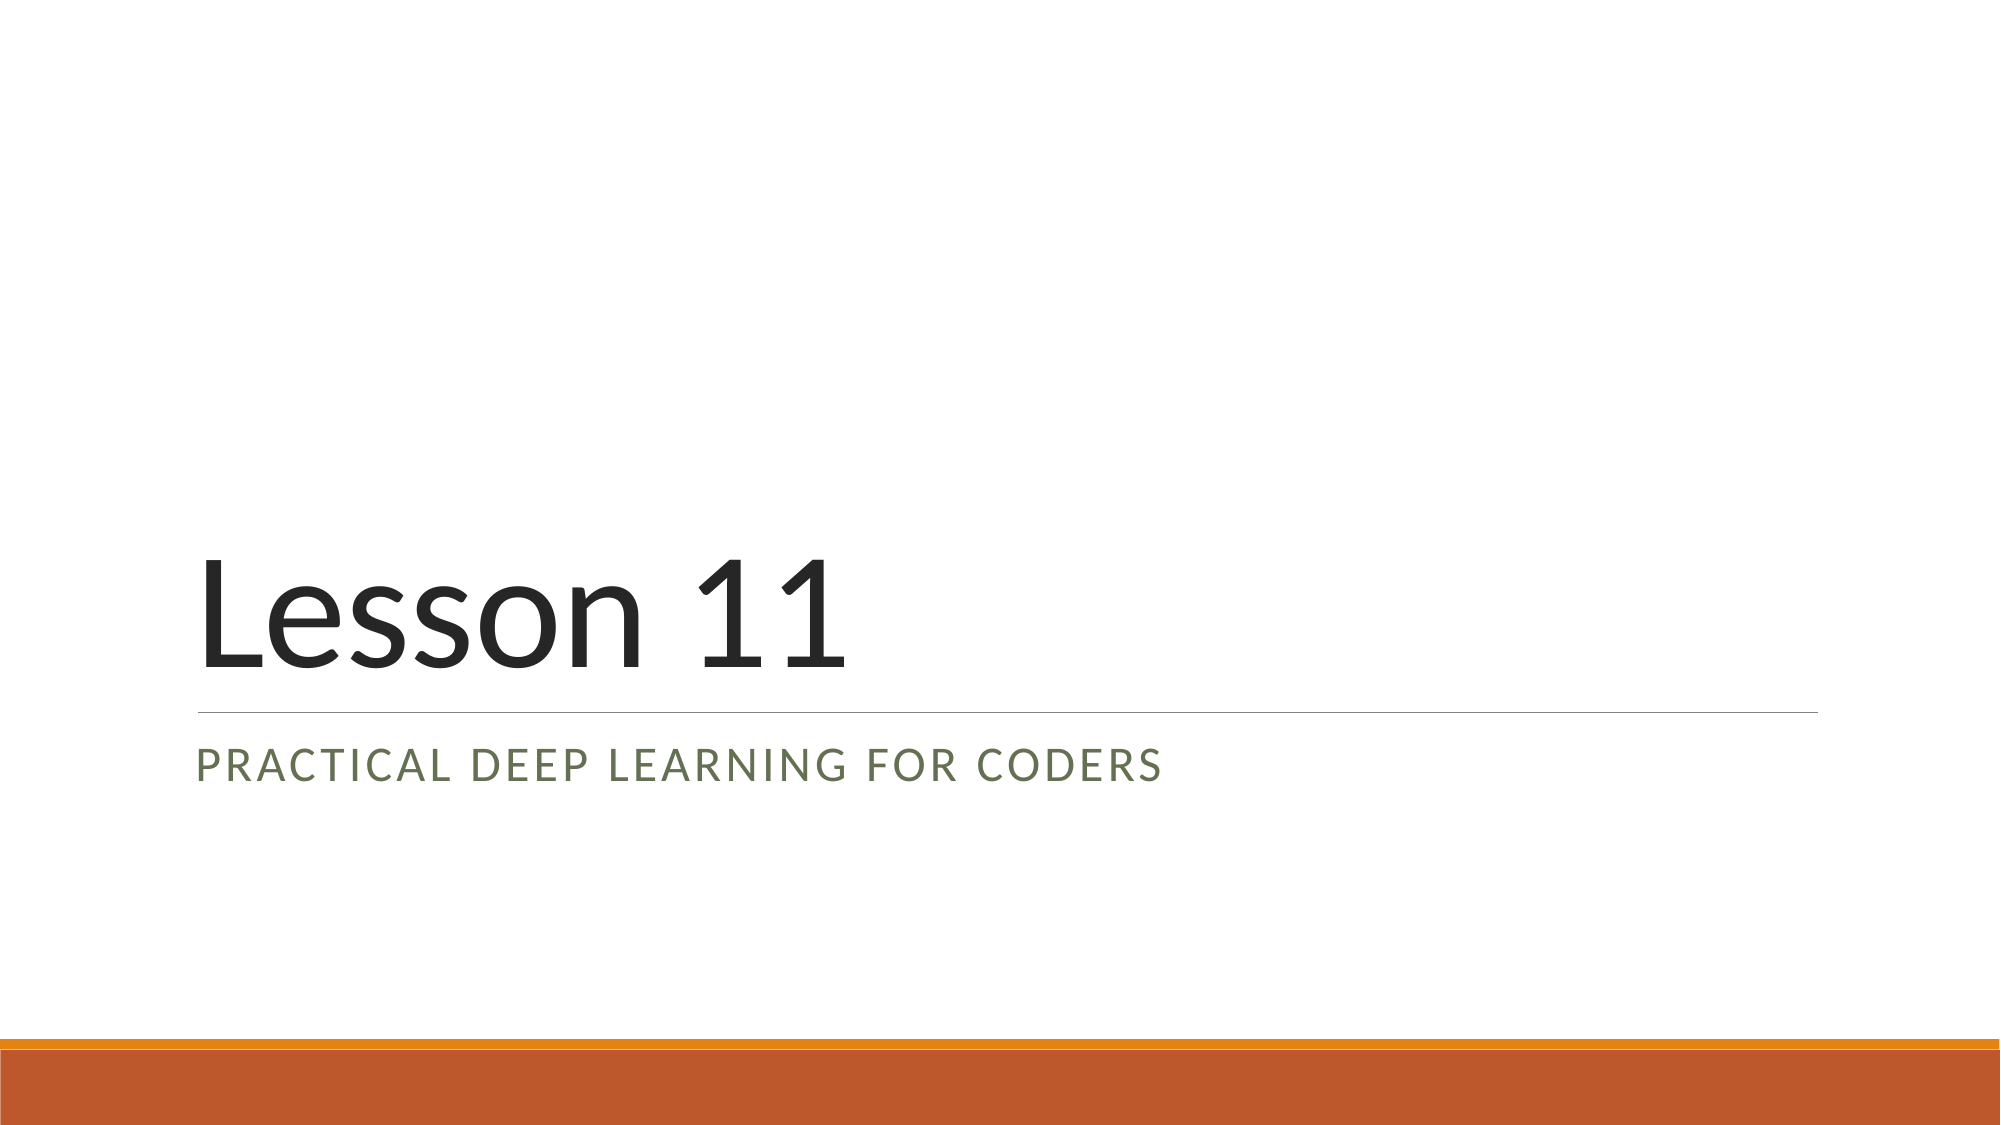

# Lesson 11
Practical Deep Learning For Coders